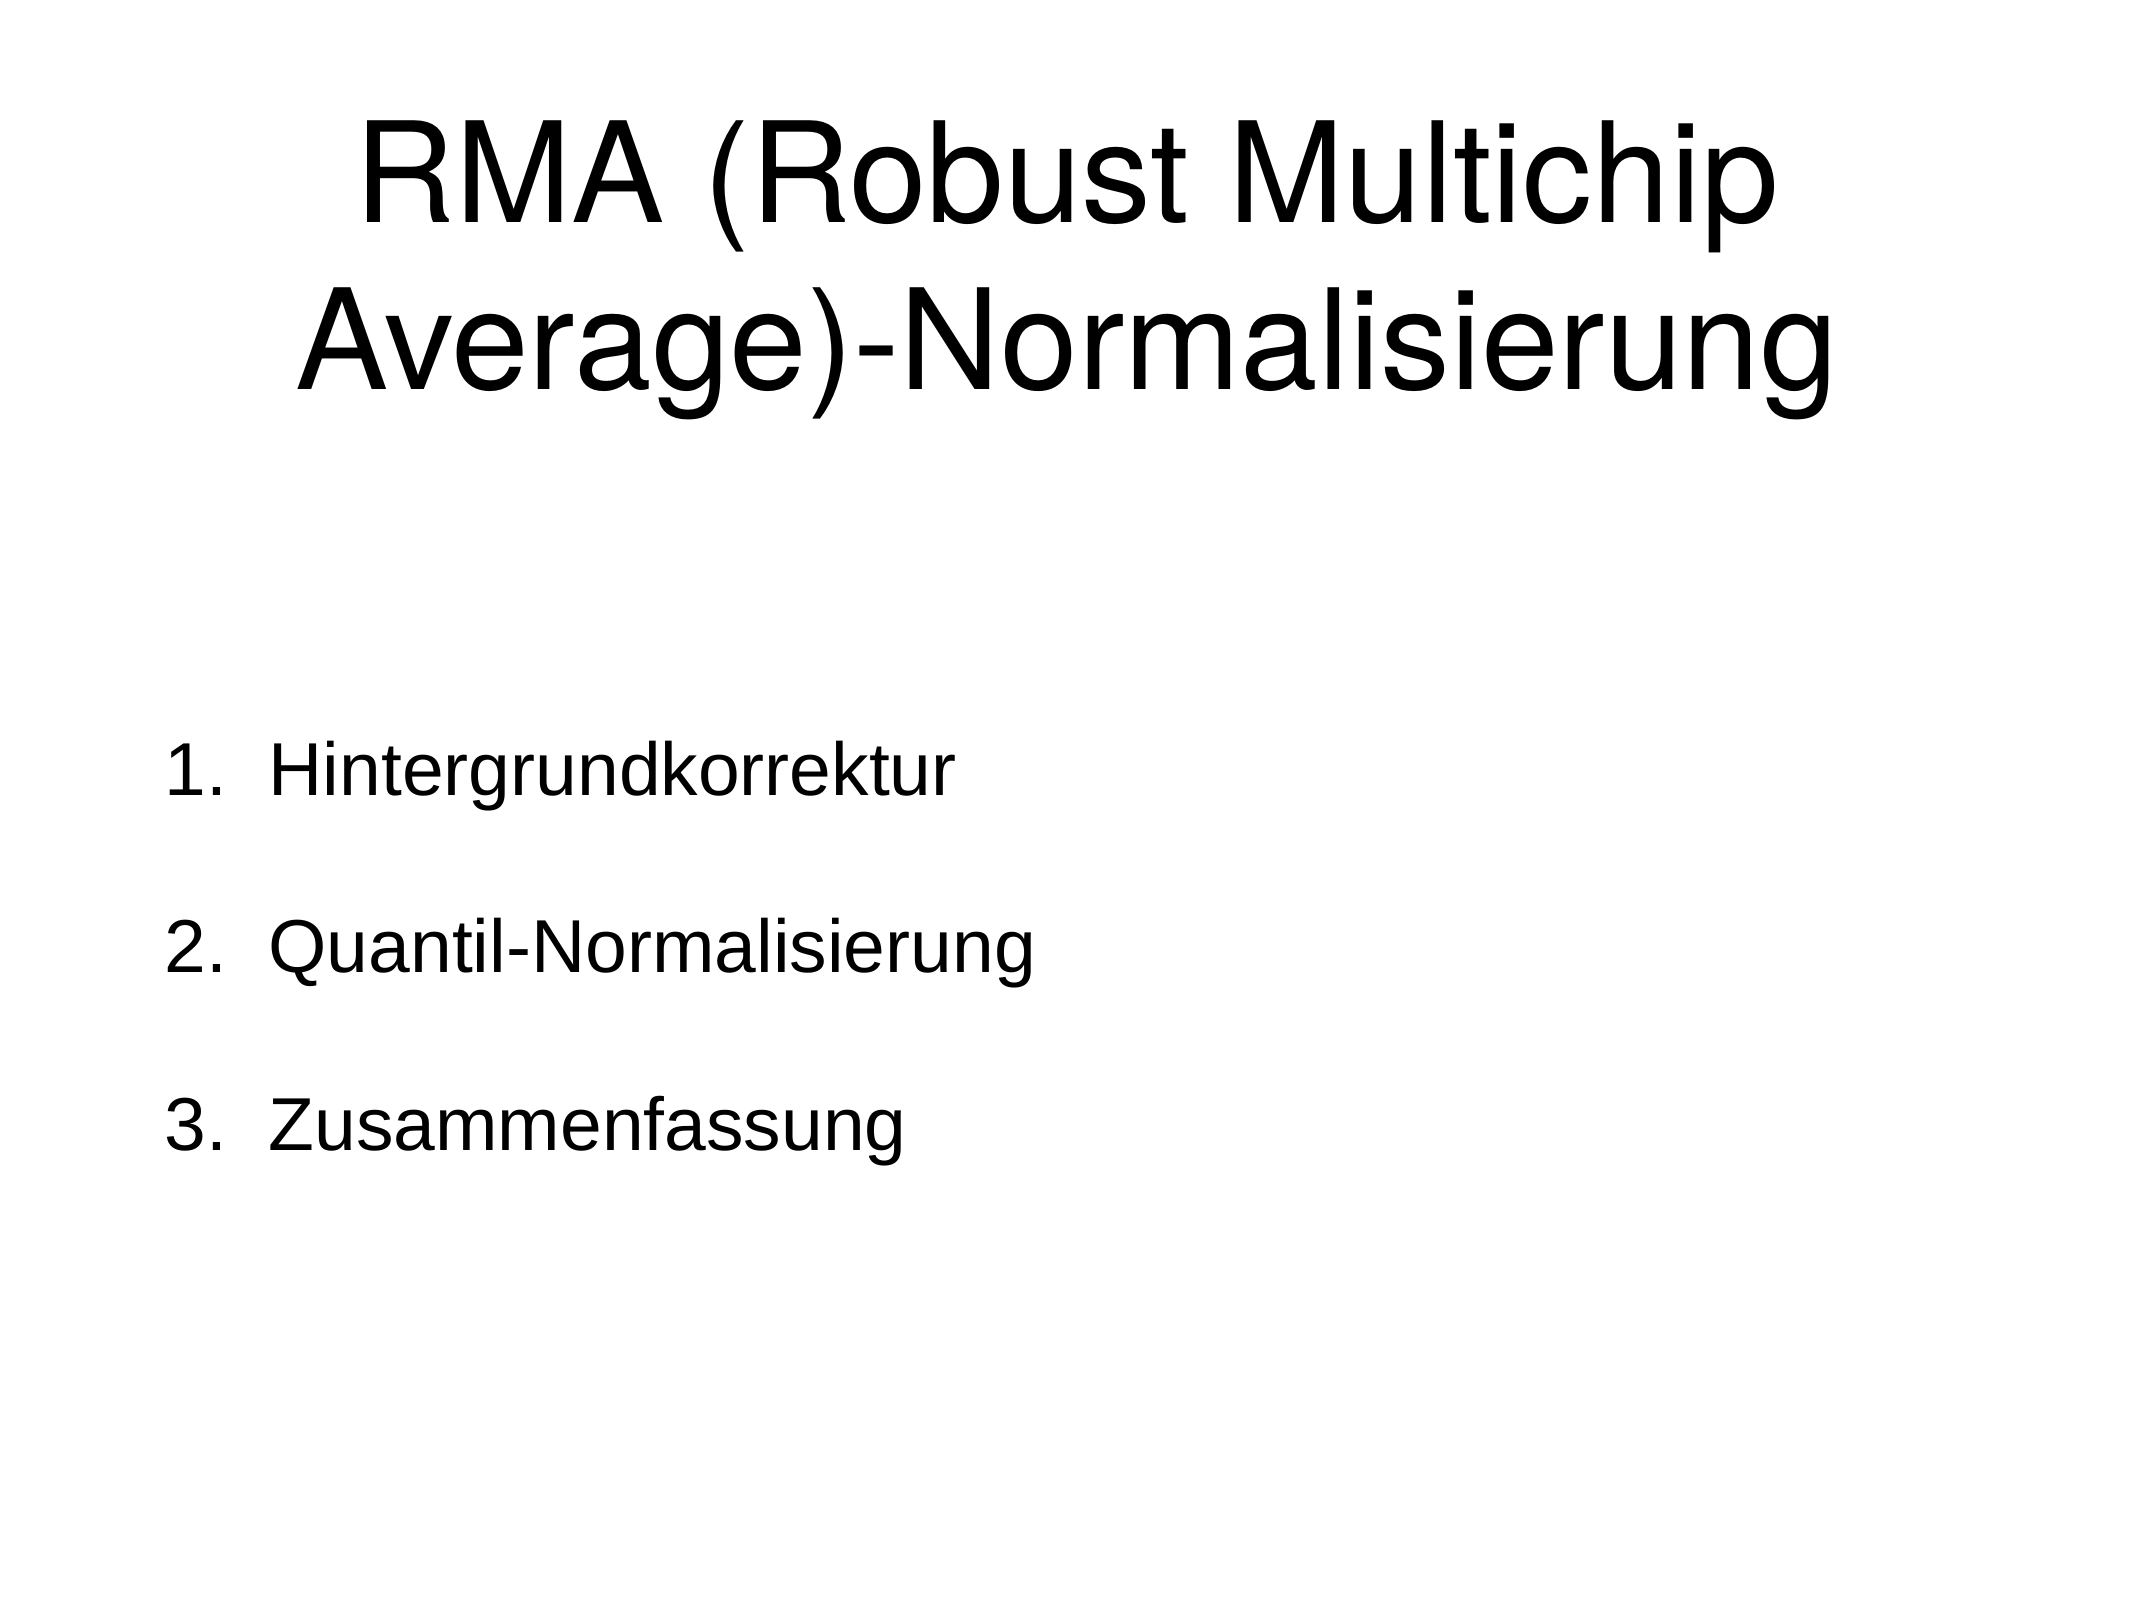

# RMA (Robust Multichip Average)-Normalisierung
Hintergrundkorrektur
Quantil-Normalisierung
Zusammenfassung
12